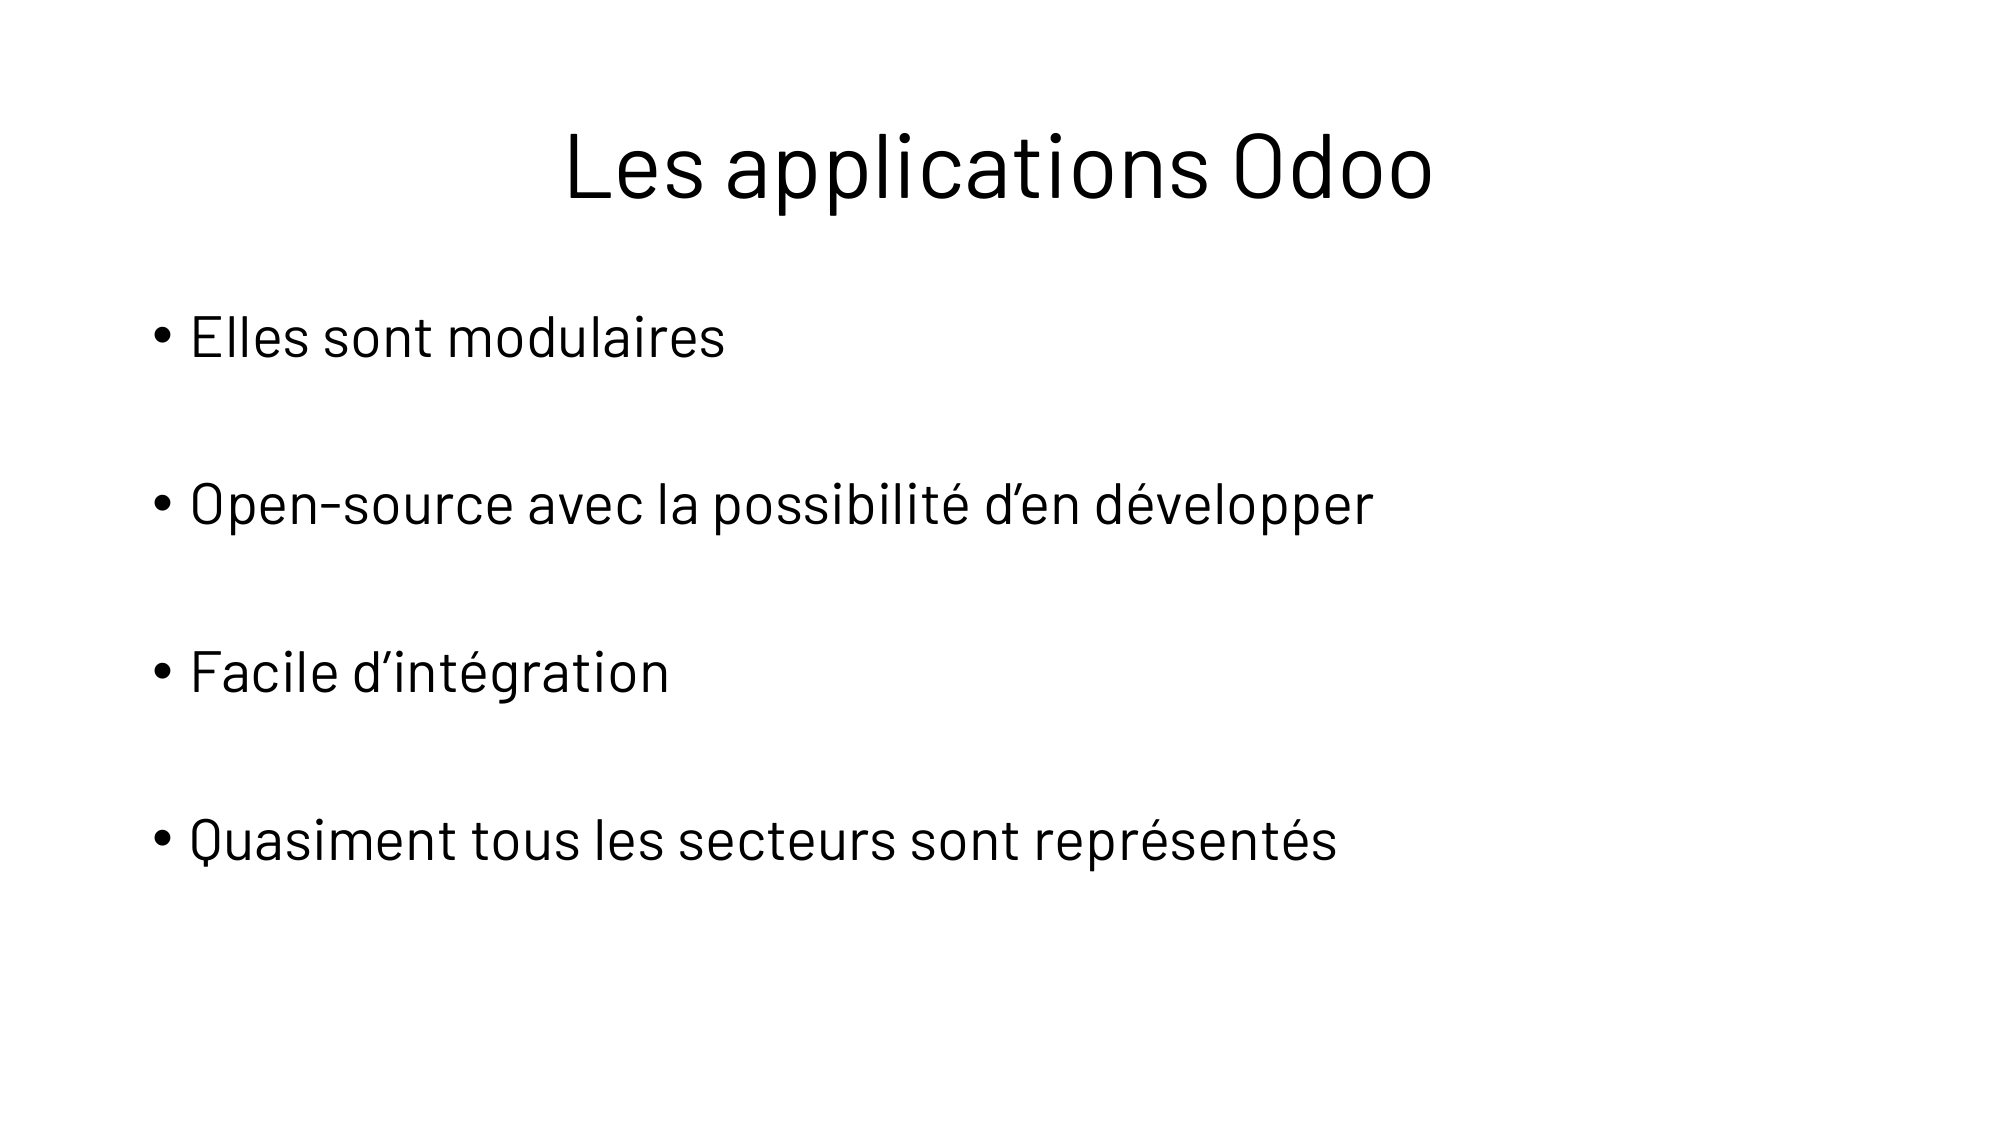

# Les applications Odoo
Elles sont modulaires

Open-source avec la possibilité d’en développer

Facile d’intégration

Quasiment tous les secteurs sont représentés